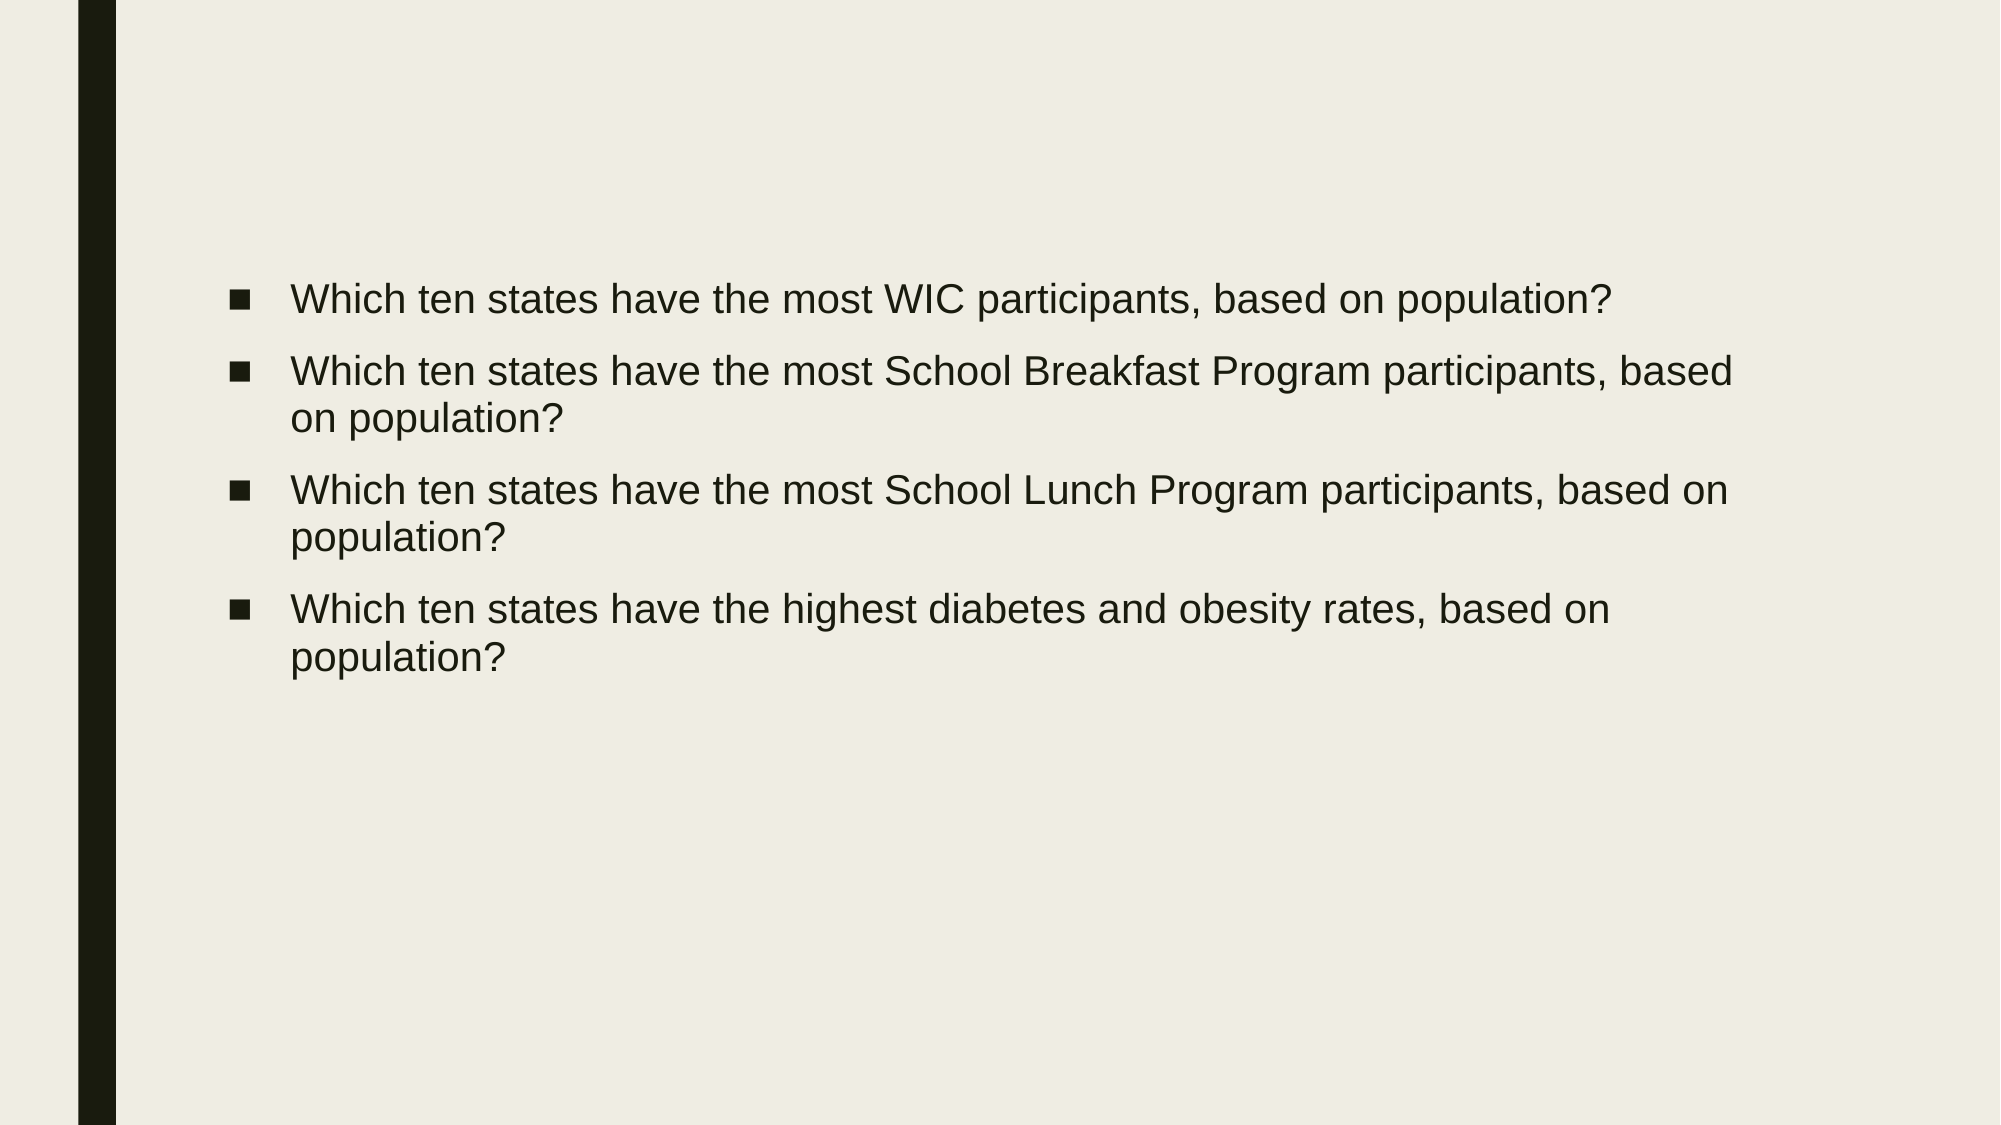

Which ten states have the most WIC participants, based on population?
Which ten states have the most School Breakfast Program participants, based on population?
Which ten states have the most School Lunch Program participants, based on population?
Which ten states have the highest diabetes and obesity rates, based on population?